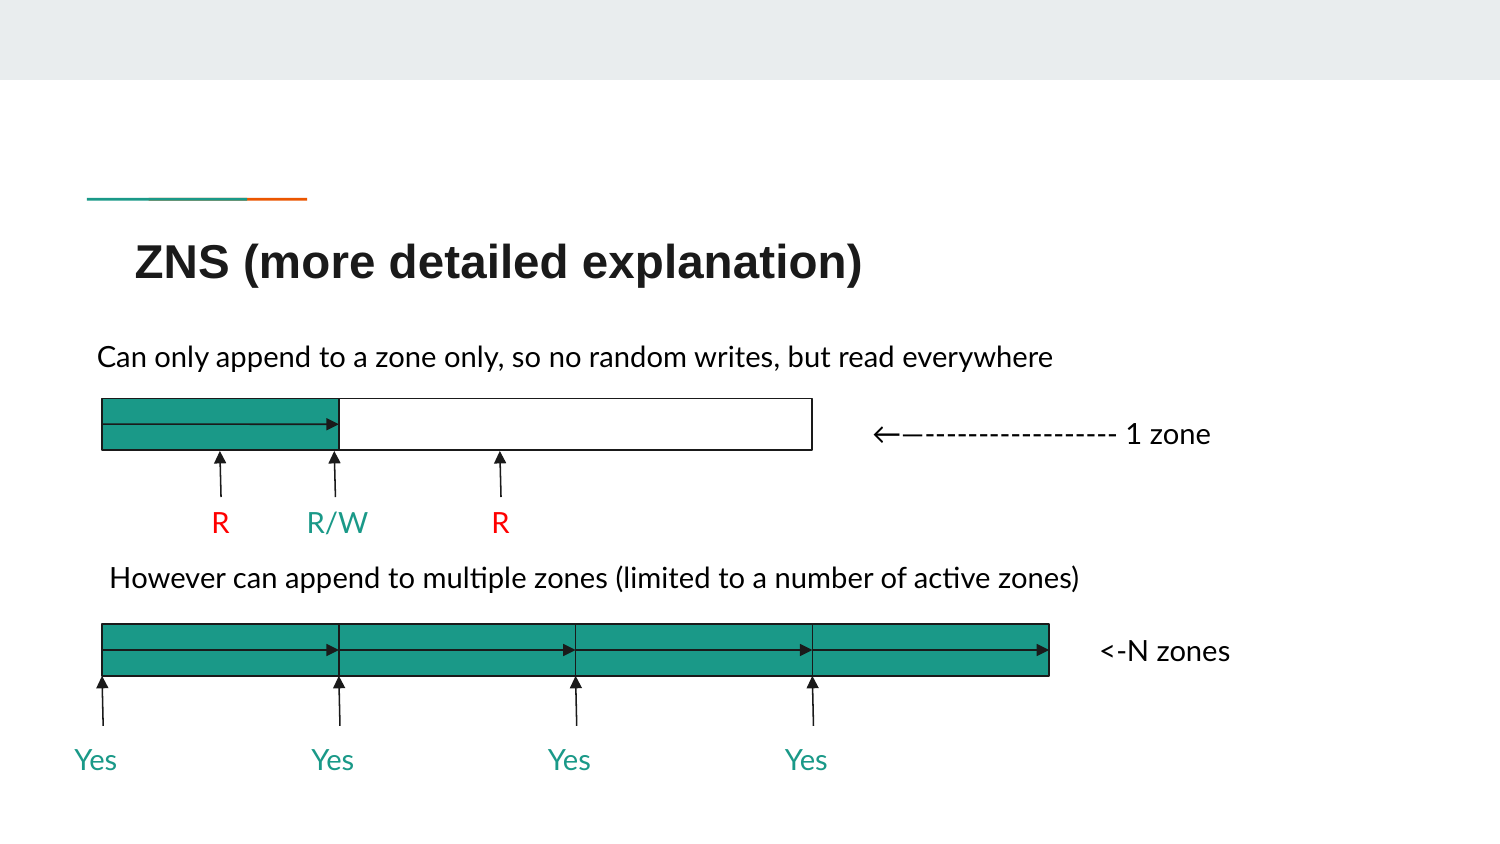

# ZNS (more detailed explanation)
Can only append to a zone only, so no random writes, but read everywhere

←—------------------ 1 zone
R
R/W
R
However can append to multiple zones (limited to a number of active zones)
<-N zones

Yes
Yes
Yes
Yes